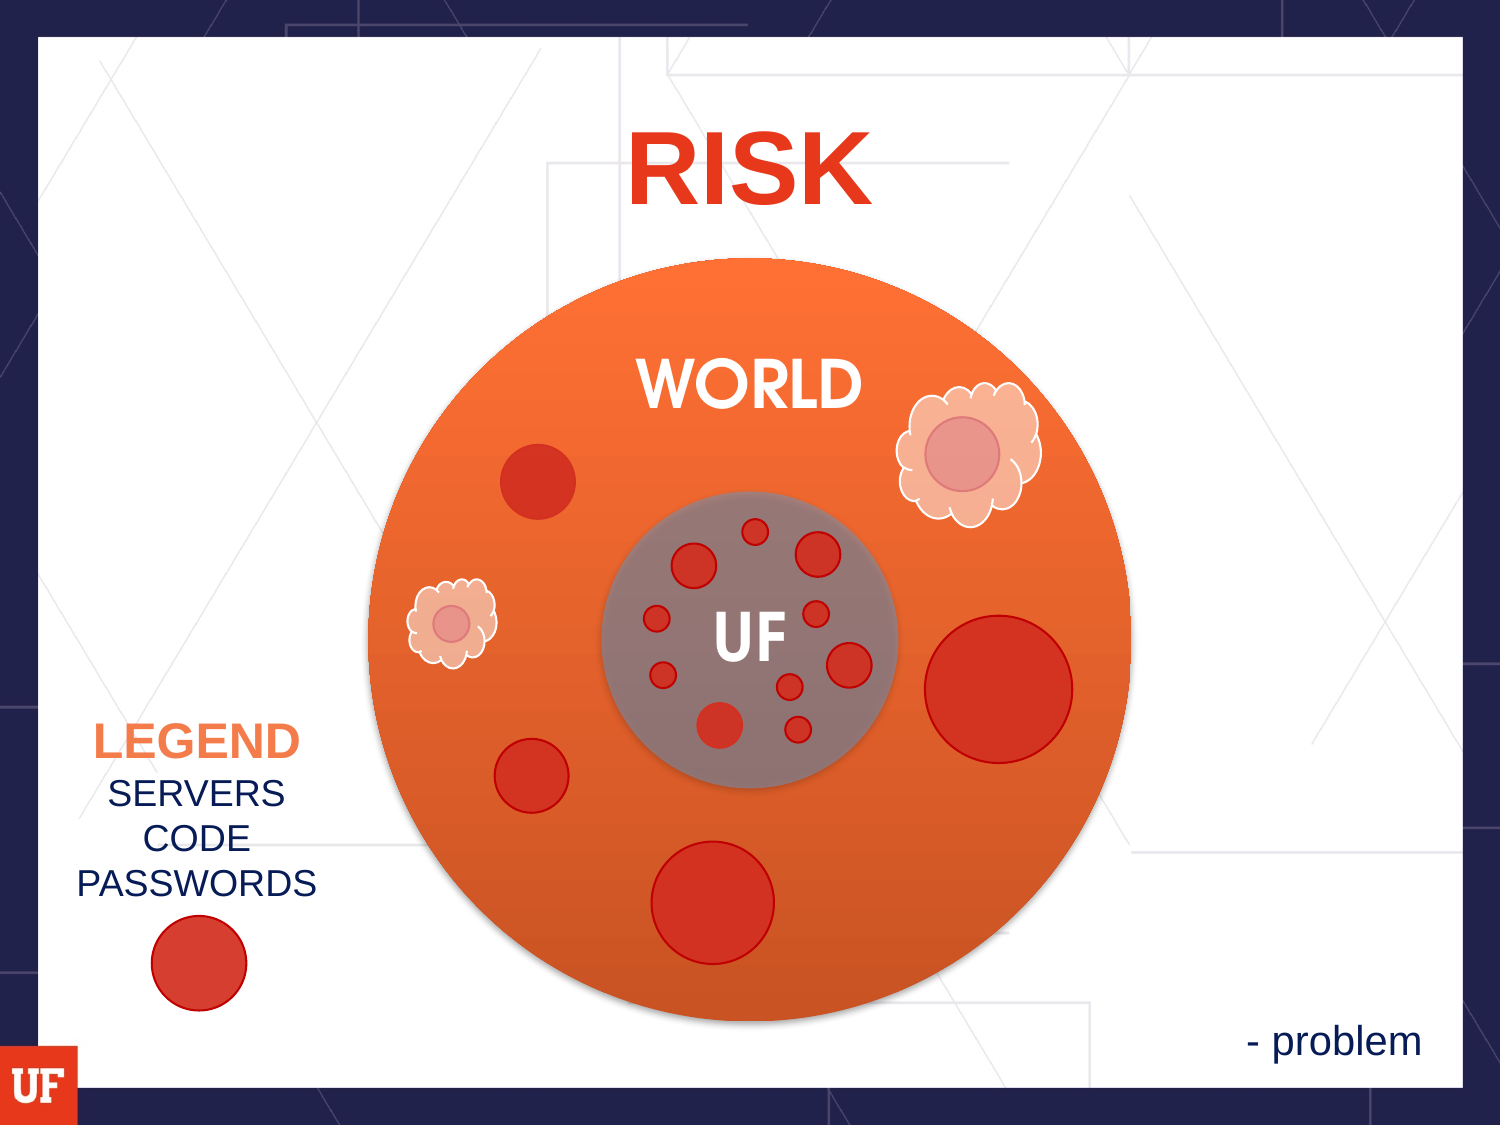

# RISK

WORLD

UF

LEGEND
SERVERS
CODE
PASSWORDS

- problem